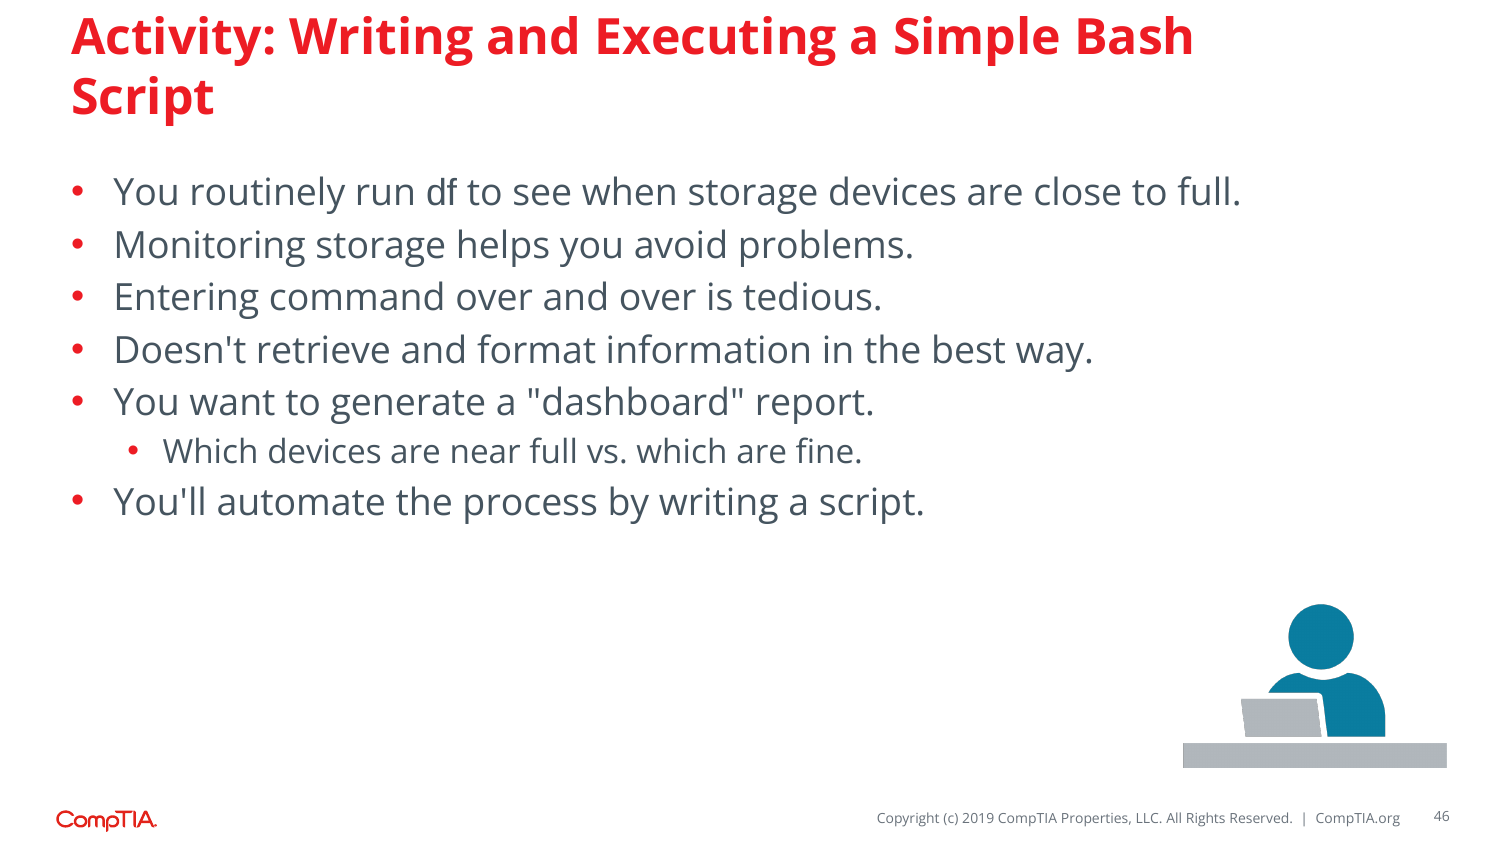

# Activity: Writing and Executing a Simple Bash Script
You routinely run df to see when storage devices are close to full.
Monitoring storage helps you avoid problems.
Entering command over and over is tedious.
Doesn't retrieve and format information in the best way.
You want to generate a "dashboard" report.
Which devices are near full vs. which are fine.
You'll automate the process by writing a script.
46